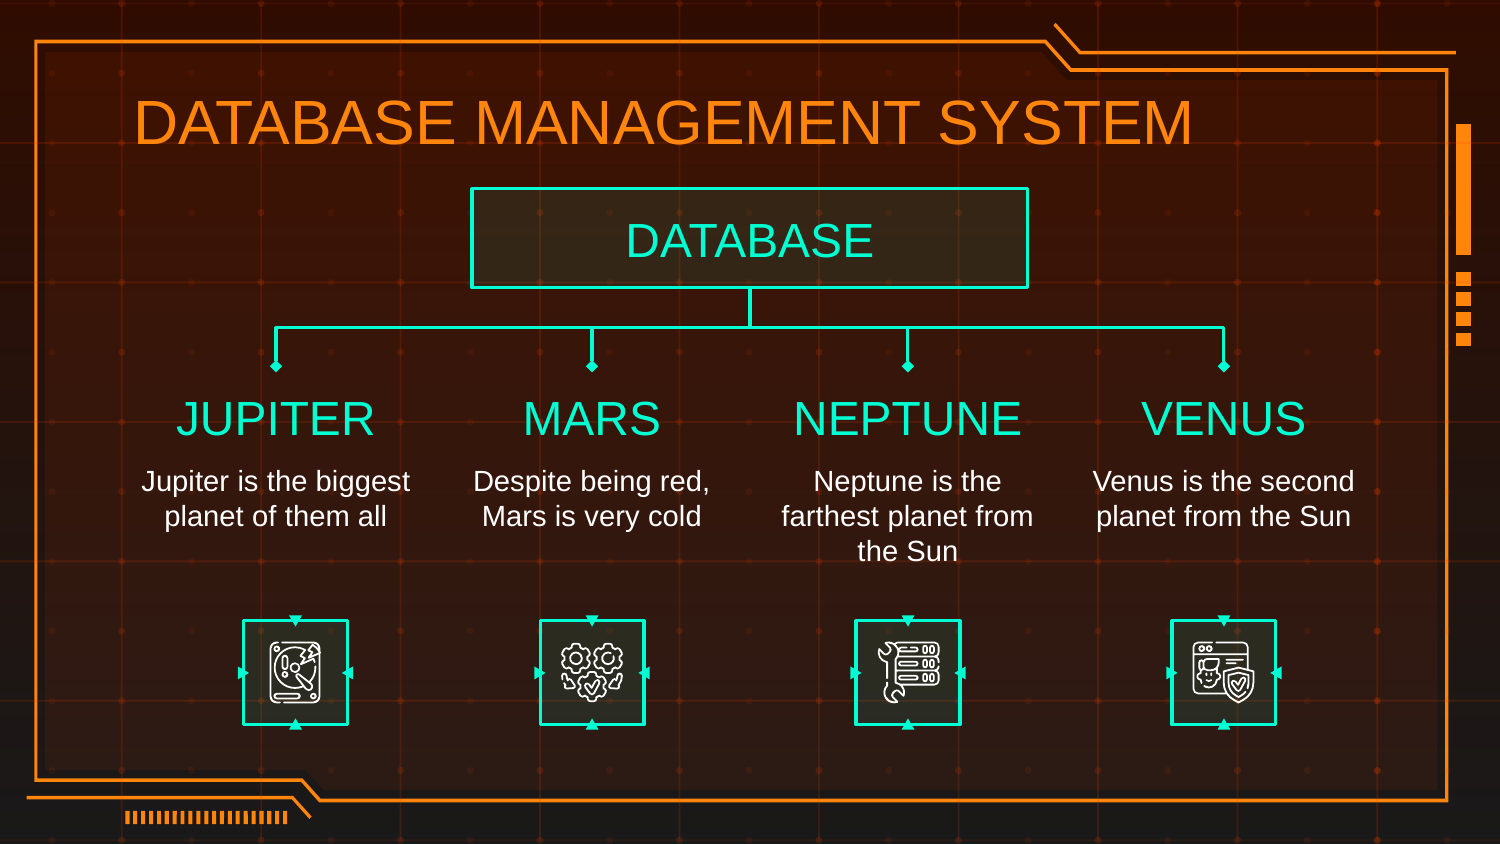

# DATABASE MANAGEMENT SYSTEM
DATABASE
JUPITER
MARS
NEPTUNE
VENUS
Jupiter is the biggest planet of them all
Despite being red, Mars is very cold
Neptune is the farthest planet from the Sun
Venus is the second planet from the Sun